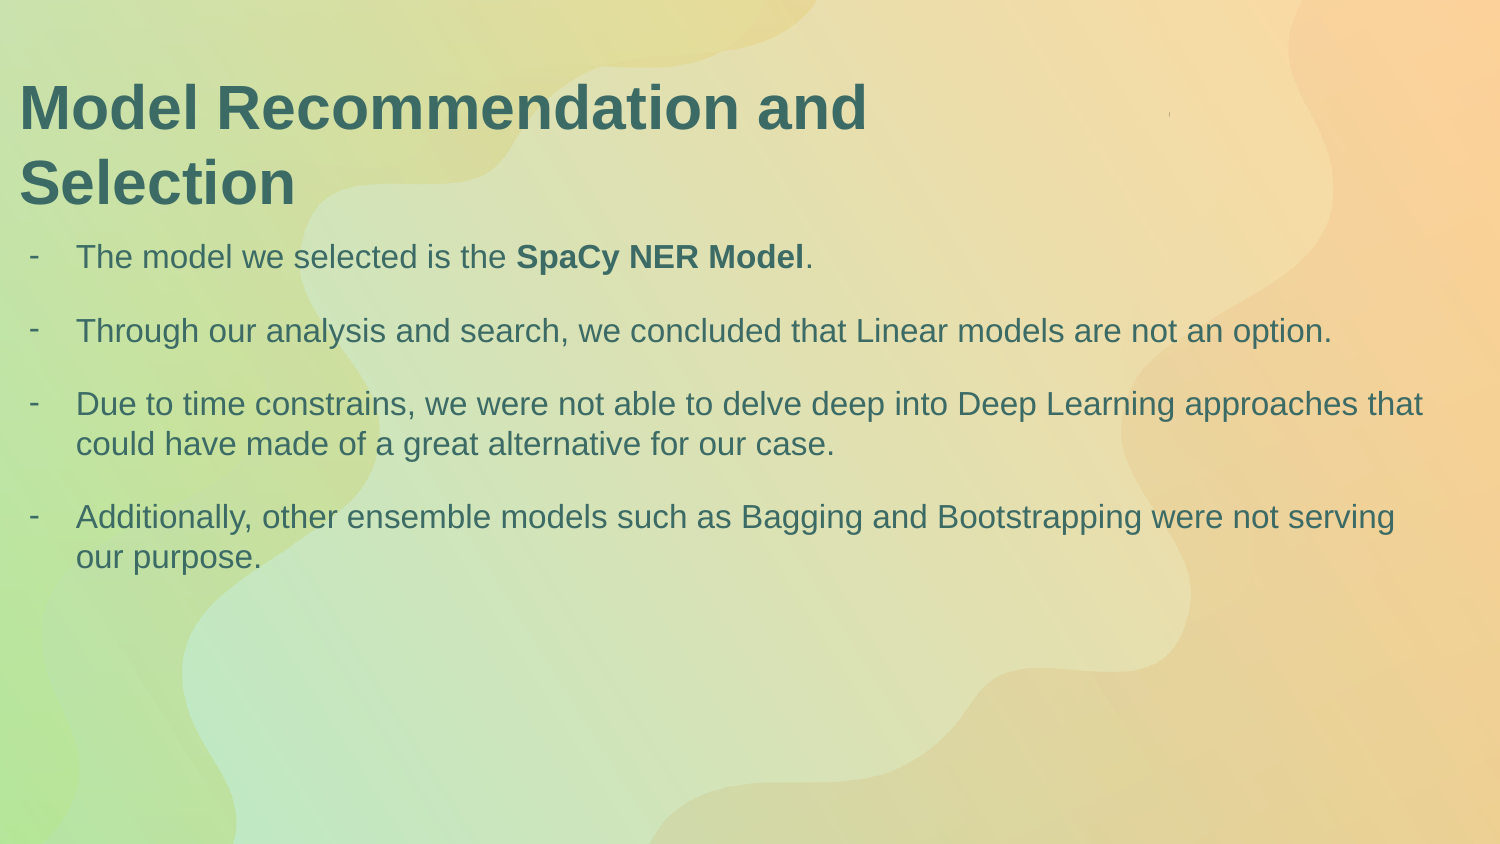

# Model Recommendation and Selection

The model we selected is the SpaCy NER Model.
Through our analysis and search, we concluded that Linear models are not an option.
Due to time constrains, we were not able to delve deep into Deep Learning approaches that could have made of a great alternative for our case.
Additionally, other ensemble models such as Bagging and Bootstrapping were not serving our purpose.